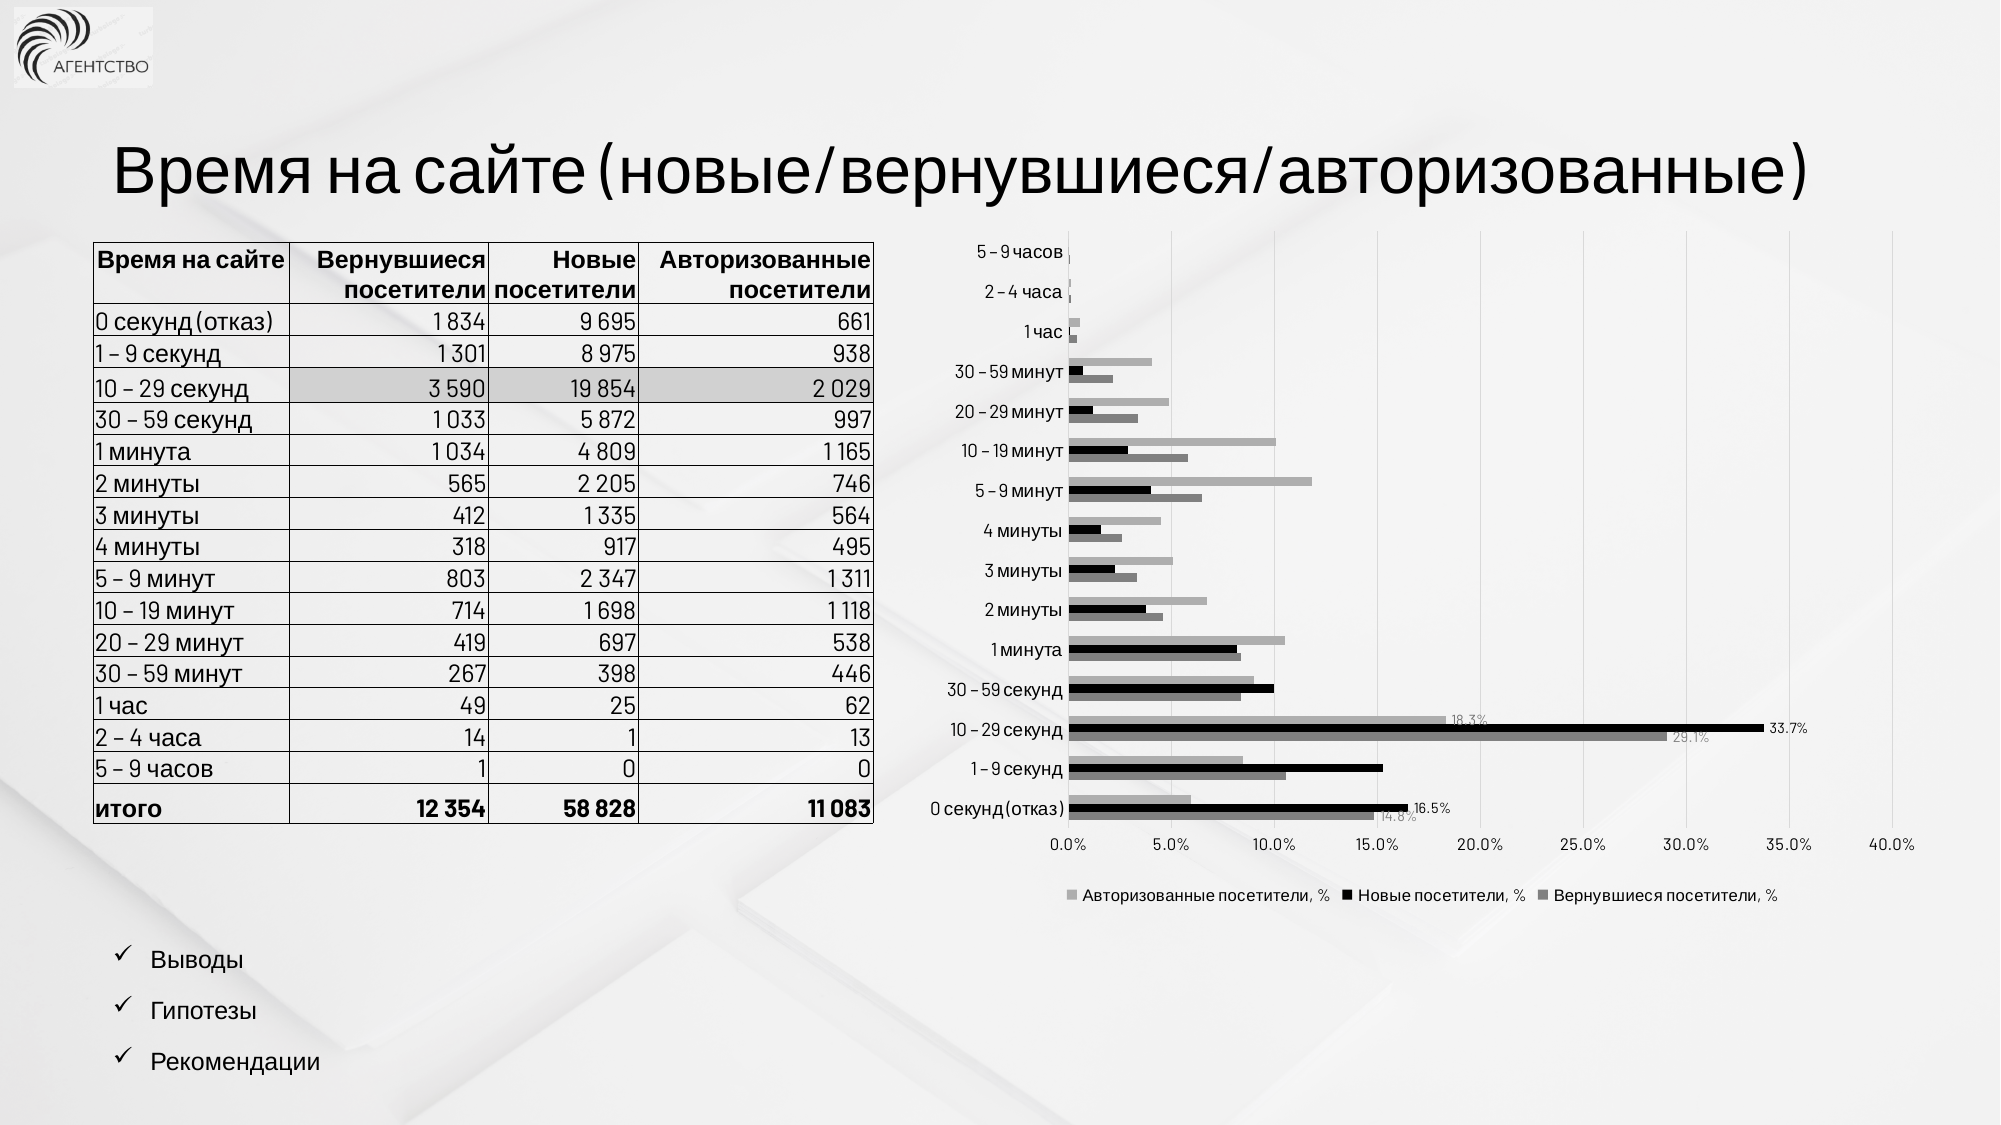

Время на сайте (новые/вернувшиеся/авторизованные)

### Chart

| Category | Вернувшиеся посетители, % | Новые посетители, % | Авторизованные посетители, % |
|---|---|---|---|
| 0 секунд (отказ) | 0.14845394204306298 | 0.1648024750118991 | 0.059640891455382115 |
| 1 – 9 секунд | 0.10531002104581512 | 0.15256340518120623 | 0.08463412433456645 |
| 10 – 29 секунд | 0.29059413954994334 | 0.3374923505813558 | 0.1830731751330867 |
| 30 – 59 секунд | 0.08361664238303383 | 0.09981641395253961 | 0.08995759270955518 |
| 1 минута | 0.08369758782580541 | 0.08174678724416945 | 0.1051159433366417 |
| 2 минуты | 0.04573417516593816 | 0.03748215135649691 | 0.06731029504646756 |
| 3 минуты | 0.03334952242188765 | 0.022693275311076358 | 0.05088874853379049 |
| 4 минуты | 0.025740650801359885 | 0.015587815326035221 | 0.04466299738337995 |
| 5 – 9 минут | 0.06499919054557228 | 0.03989596790643911 | 0.11828927185780024 |
| 10 – 19 минут | 0.05779504613890238 | 0.028863806350717346 | 0.10087521429215916 |
| 20 – 29 минут | 0.03391614052128865 | 0.011848099544434623 | 0.048542813317693764 |
| 30 – 59 минут | 0.021612433220009712 | 0.006765485823077446 | 0.040241811783813045 |
| 1 час | 0.003966326695807026 | 0.00042496770245461346 | 0.005594153207615266 |
| 2 – 4 часа | 0.0011332361988020075 | 1.6998708098184538e-05 | 0.0011729676080483623 |
| 5 – 9 часов | 8.094544277157196e-05 | 0.0 | 0.0 |
| Время на сайте | Вернувшиеся посетители | Новые посетители | Авторизованные посетители |
| --- | --- | --- | --- |
| 0 секунд (отказ) | 1 834 | 9 695 | 661 |
| 1 – 9 секунд | 1 301 | 8 975 | 938 |
| 10 – 29 секунд | 3 590 | 19 854 | 2 029 |
| 30 – 59 секунд | 1 033 | 5 872 | 997 |
| 1 минута | 1 034 | 4 809 | 1 165 |
| 2 минуты | 565 | 2 205 | 746 |
| 3 минуты | 412 | 1 335 | 564 |
| 4 минуты | 318 | 917 | 495 |
| 5 – 9 минут | 803 | 2 347 | 1 311 |
| 10 – 19 минут | 714 | 1 698 | 1 118 |
| 20 – 29 минут | 419 | 697 | 538 |
| 30 – 59 минут | 267 | 398 | 446 |
| 1 час | 49 | 25 | 62 |
| 2 – 4 часа | 14 | 1 | 13 |
| 5 – 9 часов | 1 | 0 | 0 |
| итого | 12 354 | 58 828 | 11 083 |
Выводы
Гипотезы
Рекомендации